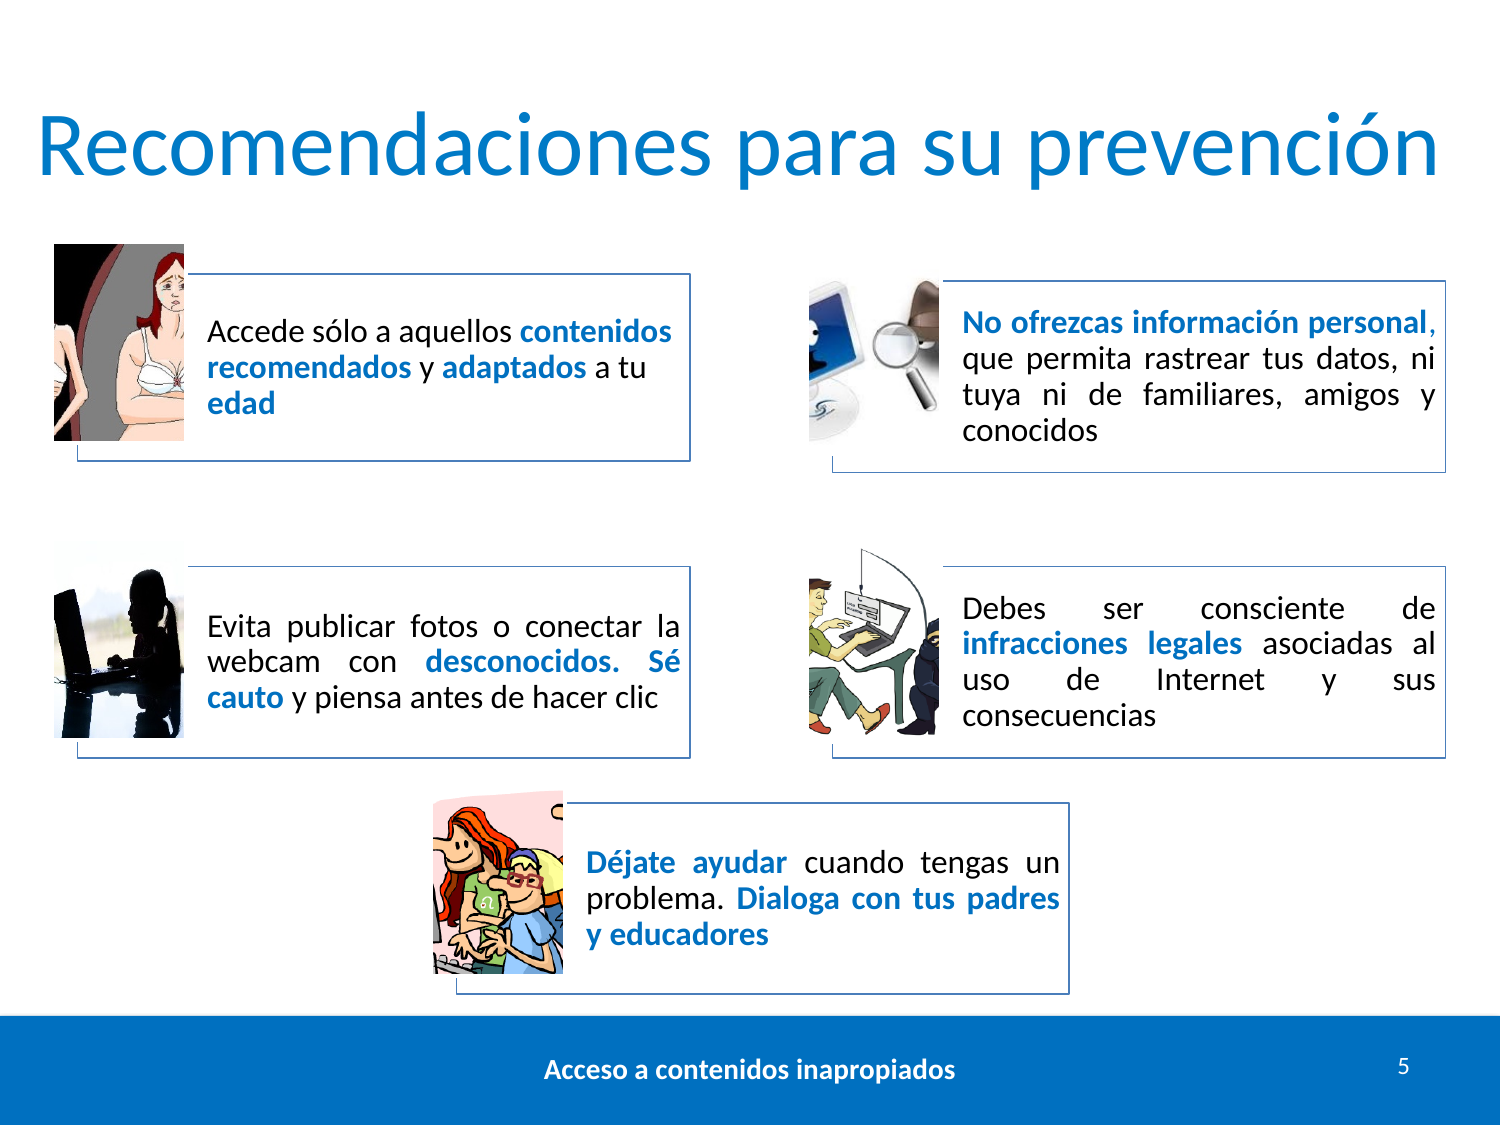

# Recomendaciones para su prevención

Accede sólo a aquellos contenidos recomendados y adaptados a tu edad

No ofrezcas información personal, que permita rastrear tus datos, ni tuya ni de familiares, amigos y conocidos

Debes ser consciente de infracciones legales asociadas al uso de Internet y sus consecuencias

Evita publicar fotos o conectar la webcam con desconocidos. Sé cauto y piensa antes de hacer clic

Déjate ayudar cuando tengas un problema. Dialoga con tus padres y educadores
Acceso a contenidos inapropiados
5